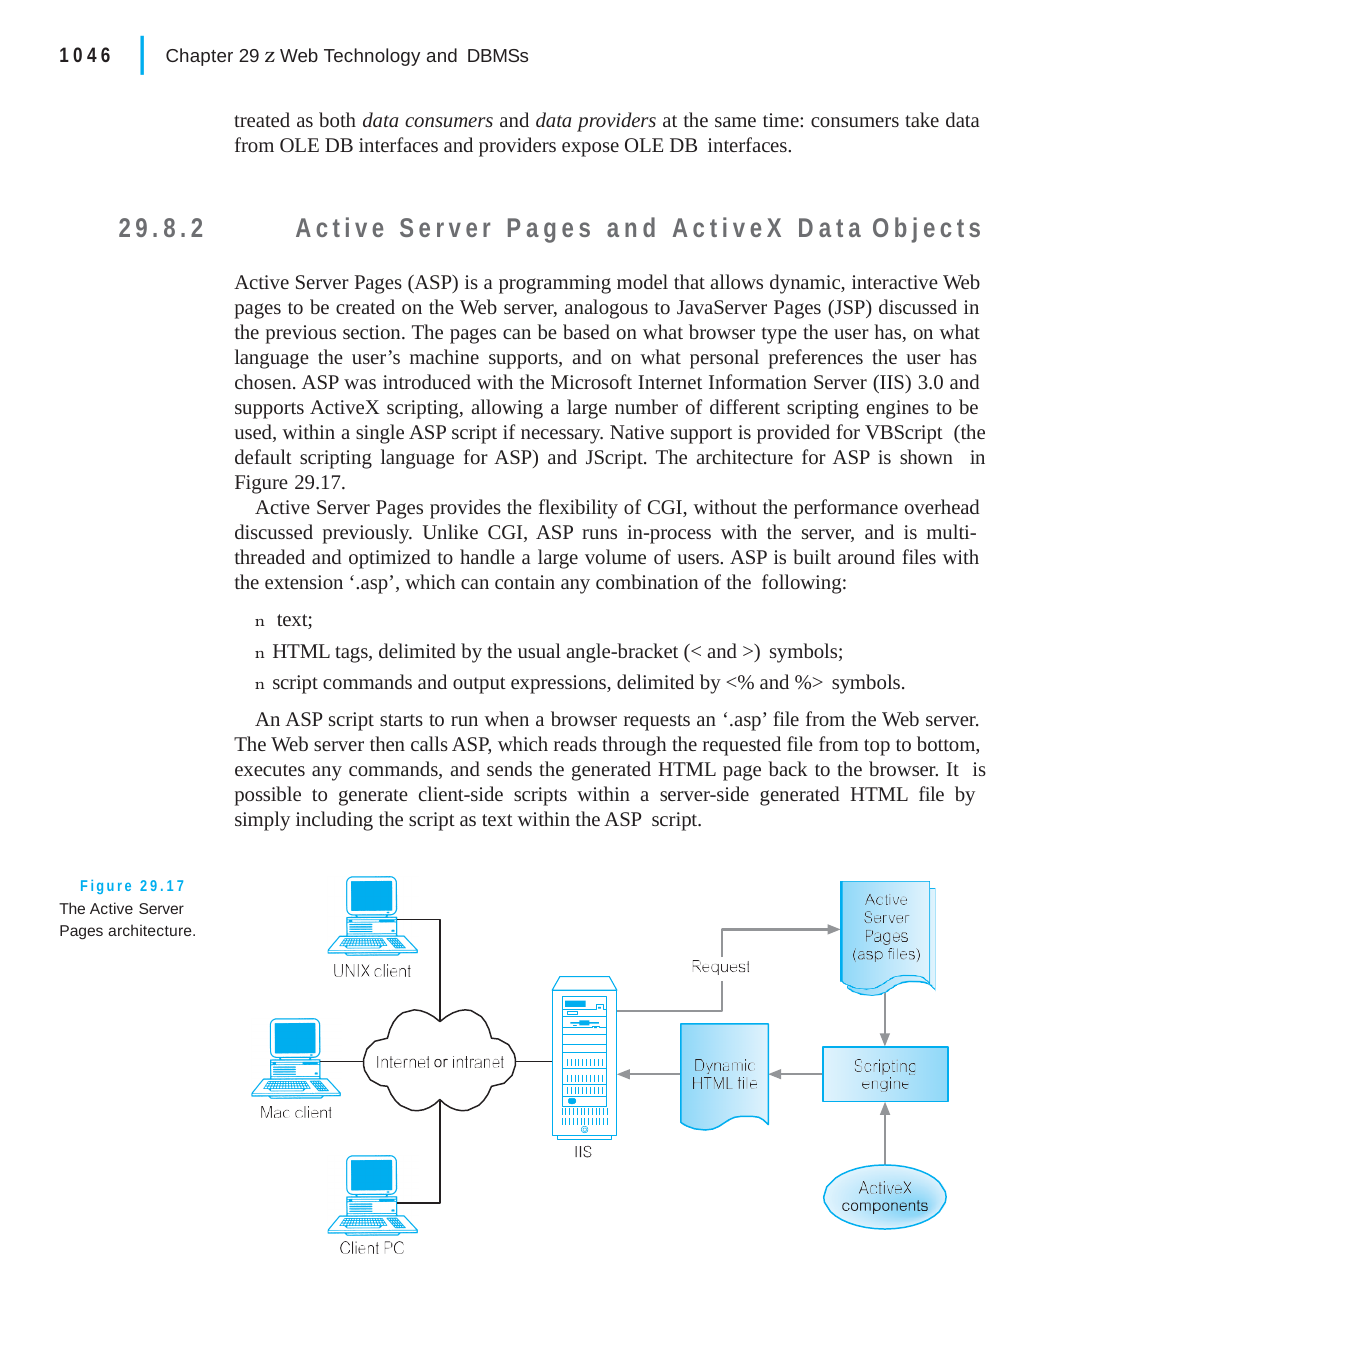

|
1046	Chapter 29 z Web Technology and DBMSs
treated as both data consumers and data providers at the same time: consumers take data  from OLE DB interfaces and providers expose OLE DB interfaces.

29.8.2	Active Server Pages and ActiveX Data Objects
Active Server Pages (ASP) is a programming model that allows dynamic, interactive Web  pages to be created on the Web server, analogous to JavaServer Pages (JSP) discussed in  the previous section. The pages can be based on what browser type the user has, on what  language the user’s machine supports, and on what personal preferences the user has  chosen. ASP was introduced with the Microsoft Internet Information Server (IIS) 3.0 and  supports ActiveX scripting, allowing a large number of different scripting engines to be  used, within a single ASP script if necessary. Native support is provided for VBScript  (the default scripting language for ASP) and JScript. The architecture for ASP is shown  in Figure 29.17.
Active Server Pages provides the flexibility of CGI, without the performance overhead  discussed previously. Unlike CGI, ASP runs in-process with the server, and is multi-  threaded and optimized to handle a large volume of users. ASP is built around files with  the extension ‘.asp’, which can contain any combination of the following:
n text;
n HTML tags, delimited by the usual angle-bracket (< and >) symbols;
n script commands and output expressions, delimited by <% and %> symbols.
An ASP script starts to run when a browser requests an ‘.asp’ file from the Web server.  The Web server then calls ASP, which reads through the requested file from top to bottom,  executes any commands, and sends the generated HTML page back to the browser. It  is possible to generate client-side scripts within a server-side generated HTML file by  simply including the script as text within the ASP script.

Figure 29.17  The Active Server  Pages architecture.